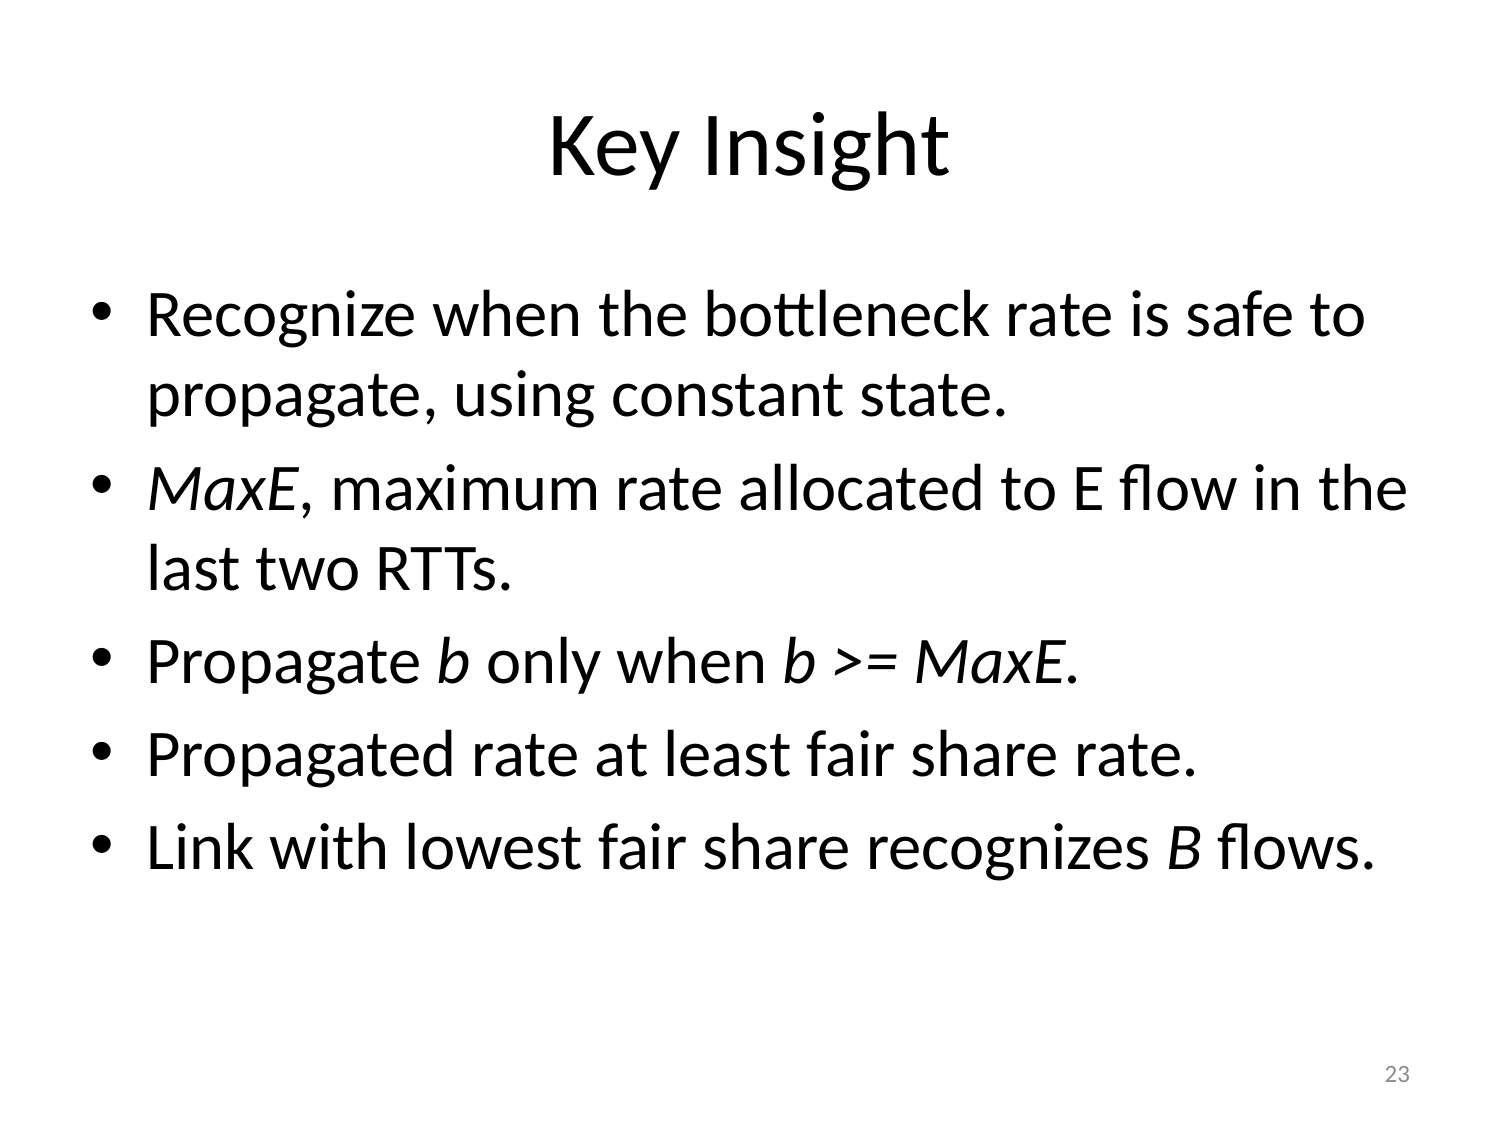

# Key Insight
Recognize when the bottleneck rate is safe to propagate, using constant state.
MaxE, maximum rate allocated to E flow in the last two RTTs.
Propagate b only when b >= MaxE.
Propagated rate at least fair share rate.
Link with lowest fair share recognizes B flows.
23